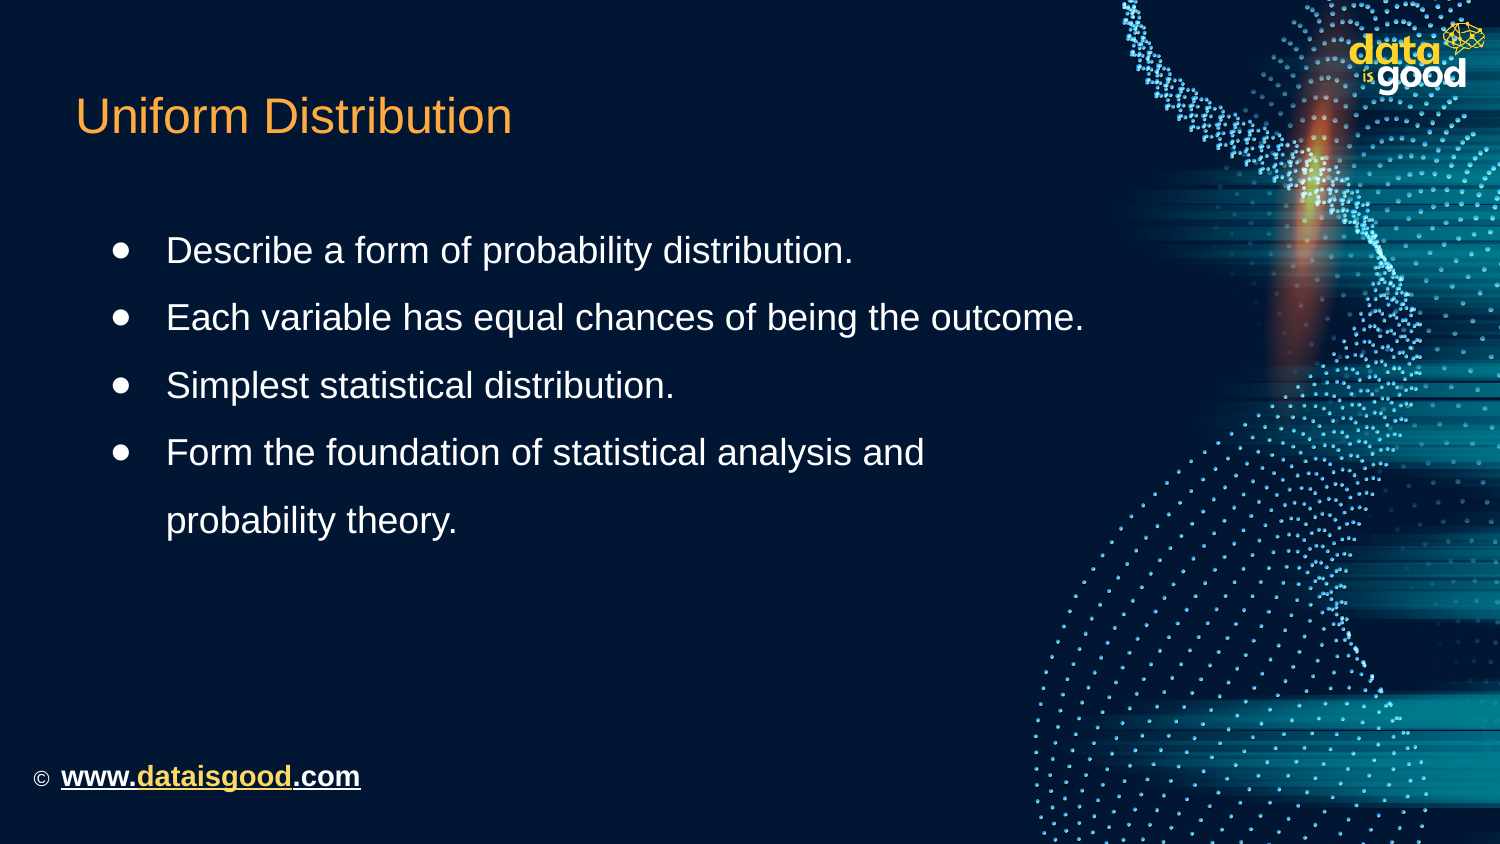

# Uniform Distribution
Describe a form of probability distribution.
Each variable has equal chances of being the outcome.
Simplest statistical distribution.
Form the foundation of statistical analysis and probability theory.